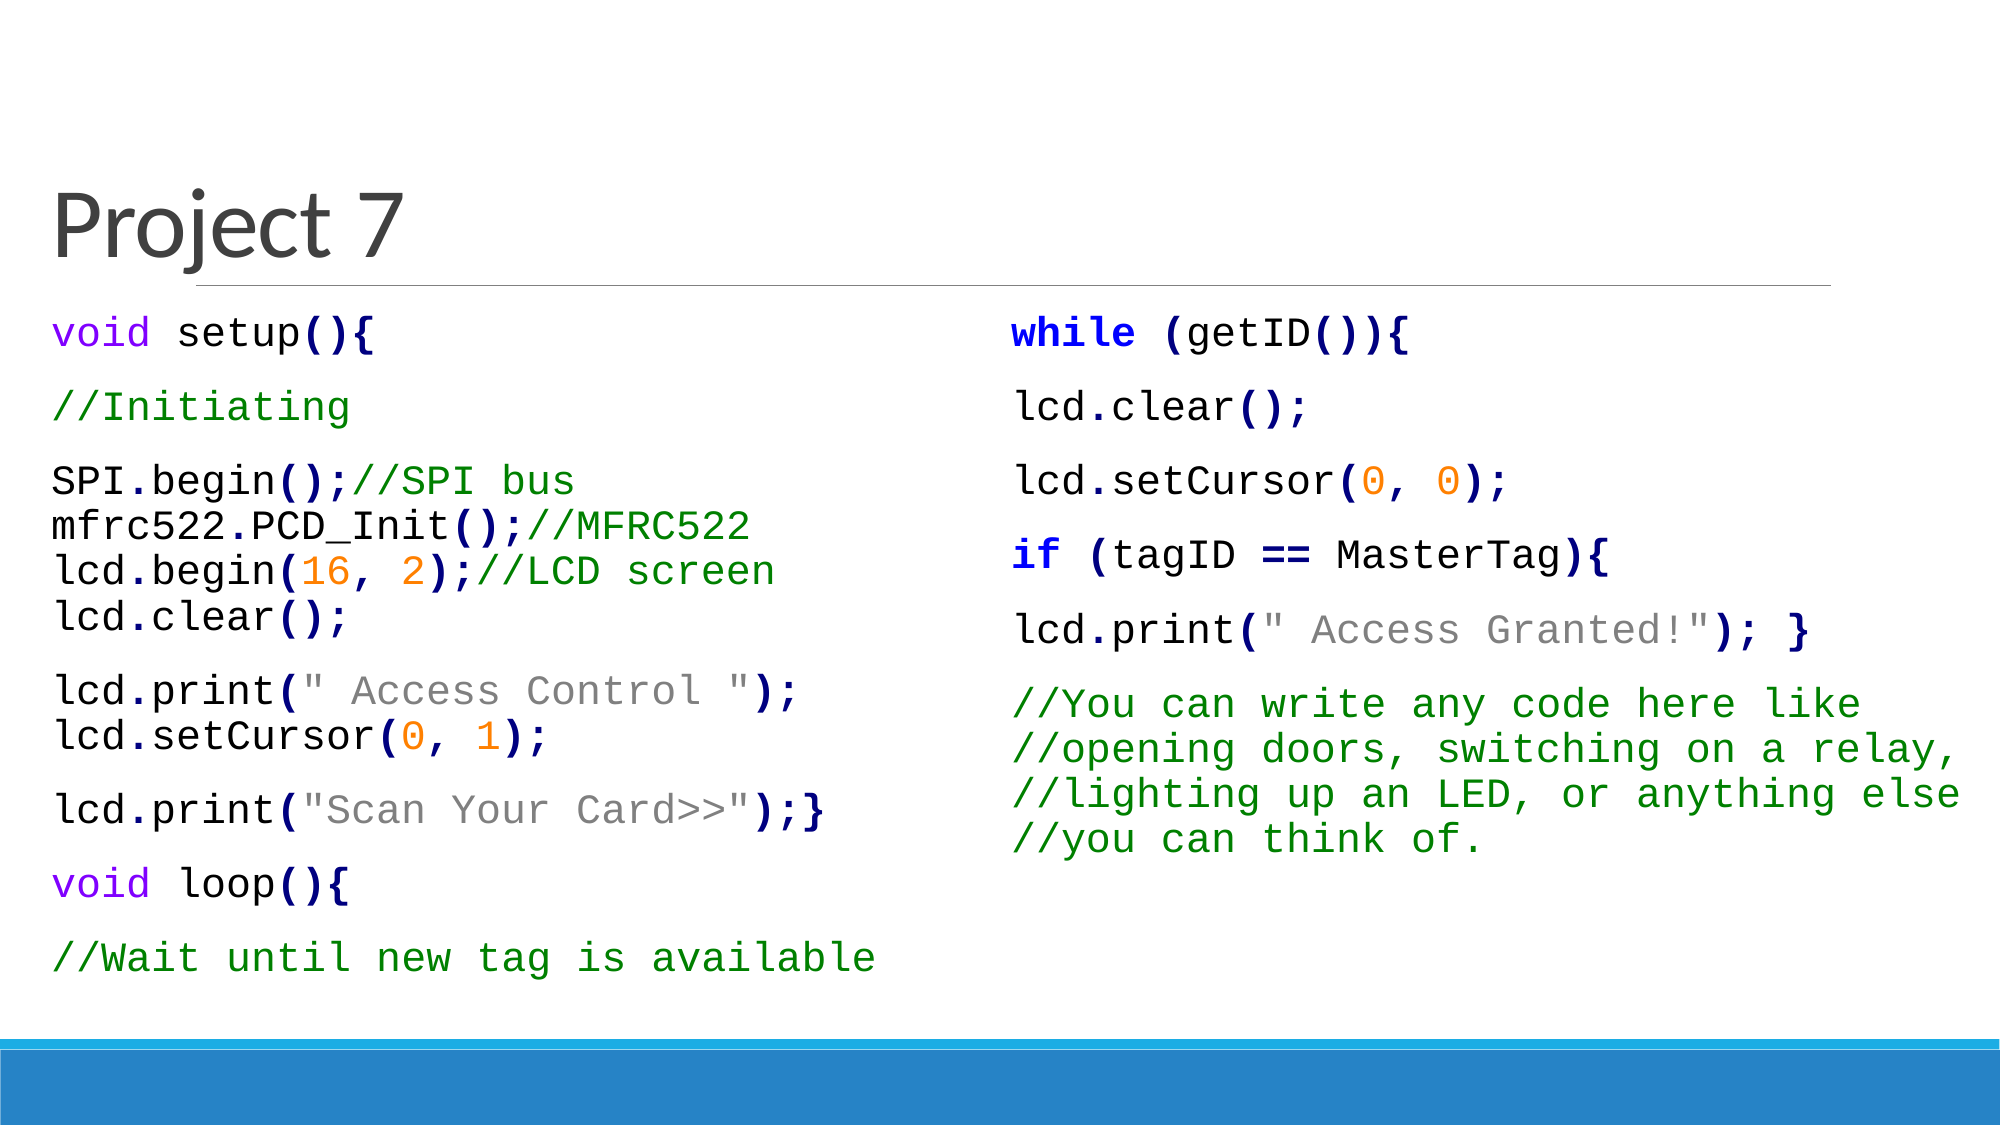

# Project 7
void setup(){
//Initiating
SPI.begin();//SPI bus mfrc522.PCD_Init();//MFRC522 lcd.begin(16, 2);//LCD screen lcd.clear();
lcd.print(" Access Control "); lcd.setCursor(0, 1);
lcd.print("Scan Your Card>>");}
void loop(){
//Wait until new tag is available
while (getID()){
lcd.clear();
lcd.setCursor(0, 0);
if (tagID == MasterTag){
lcd.print(" Access Granted!"); }
//You can write any code here like //opening doors, switching on a relay, //lighting up an LED, or anything else //you can think of.